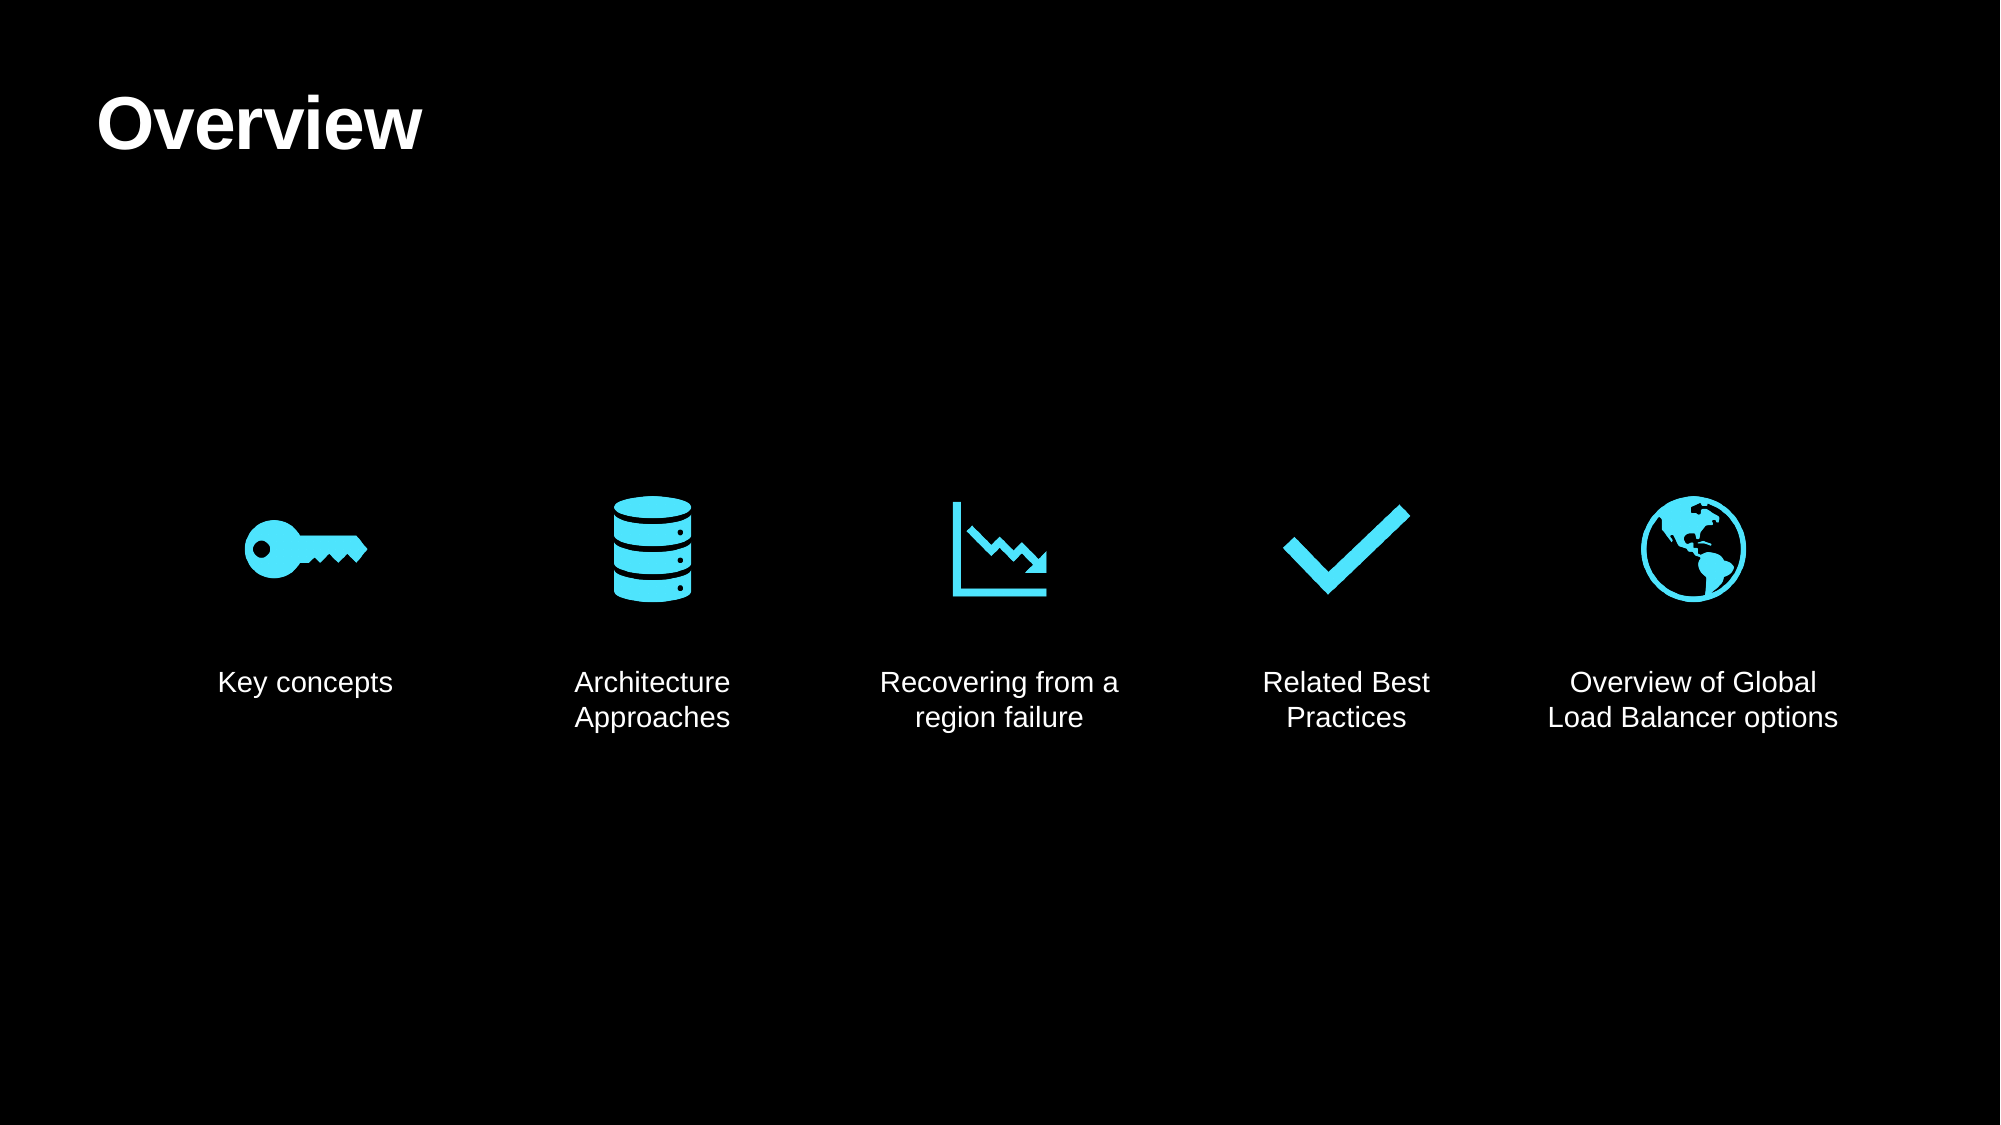

# Overview
Key concepts
Architecture Approaches
Recovering from a region failure
Related Best Practices
Overview of Global Load Balancer options